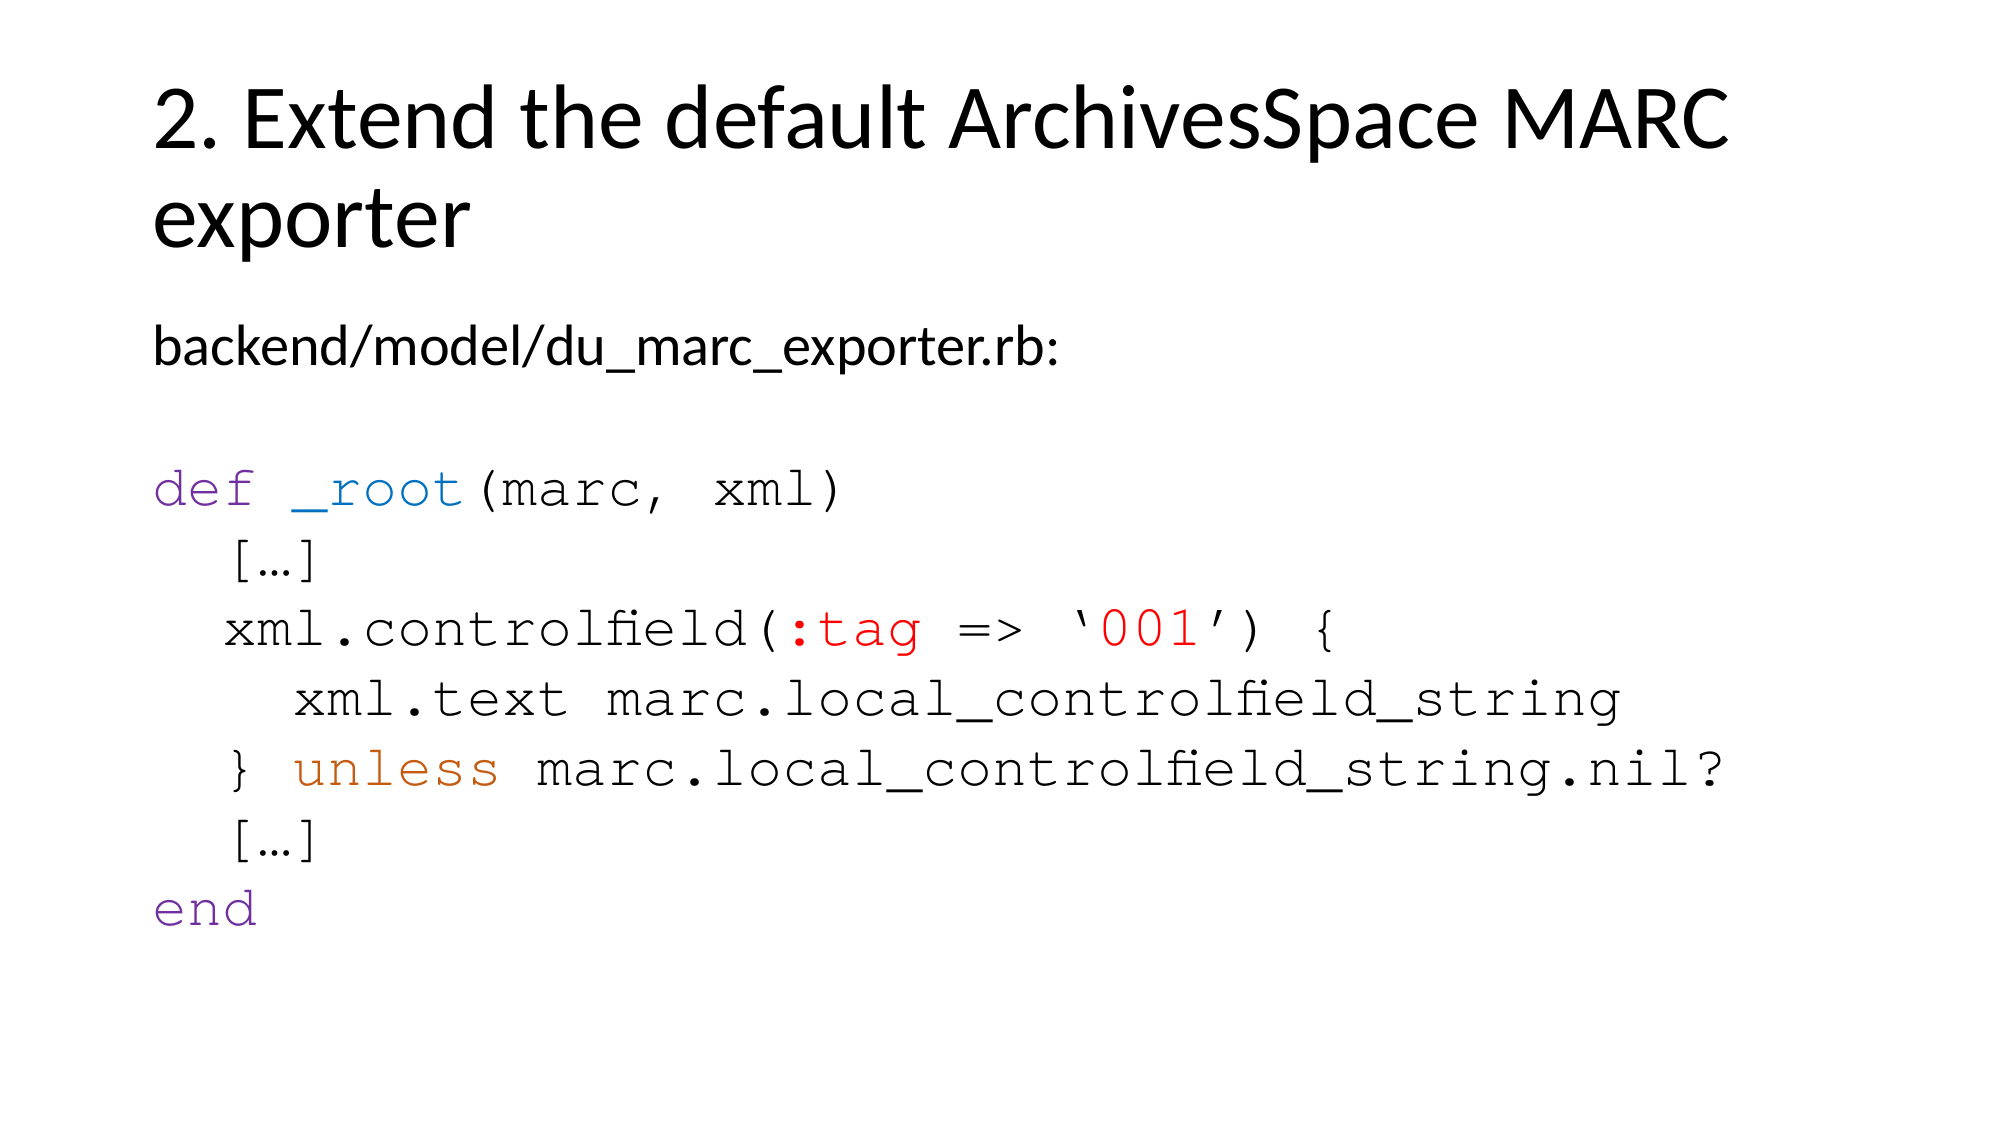

# 2. Extend the default ArchivesSpace MARC exporter
backend/model/du_marc_exporter.rb:

def _root(marc, xml)
  […]
  xml.controlfield(:tag => ‘001’) {
    xml.text marc.local_controlfield_string
  } unless marc.local_controlfield_string.nil?
  […]
end